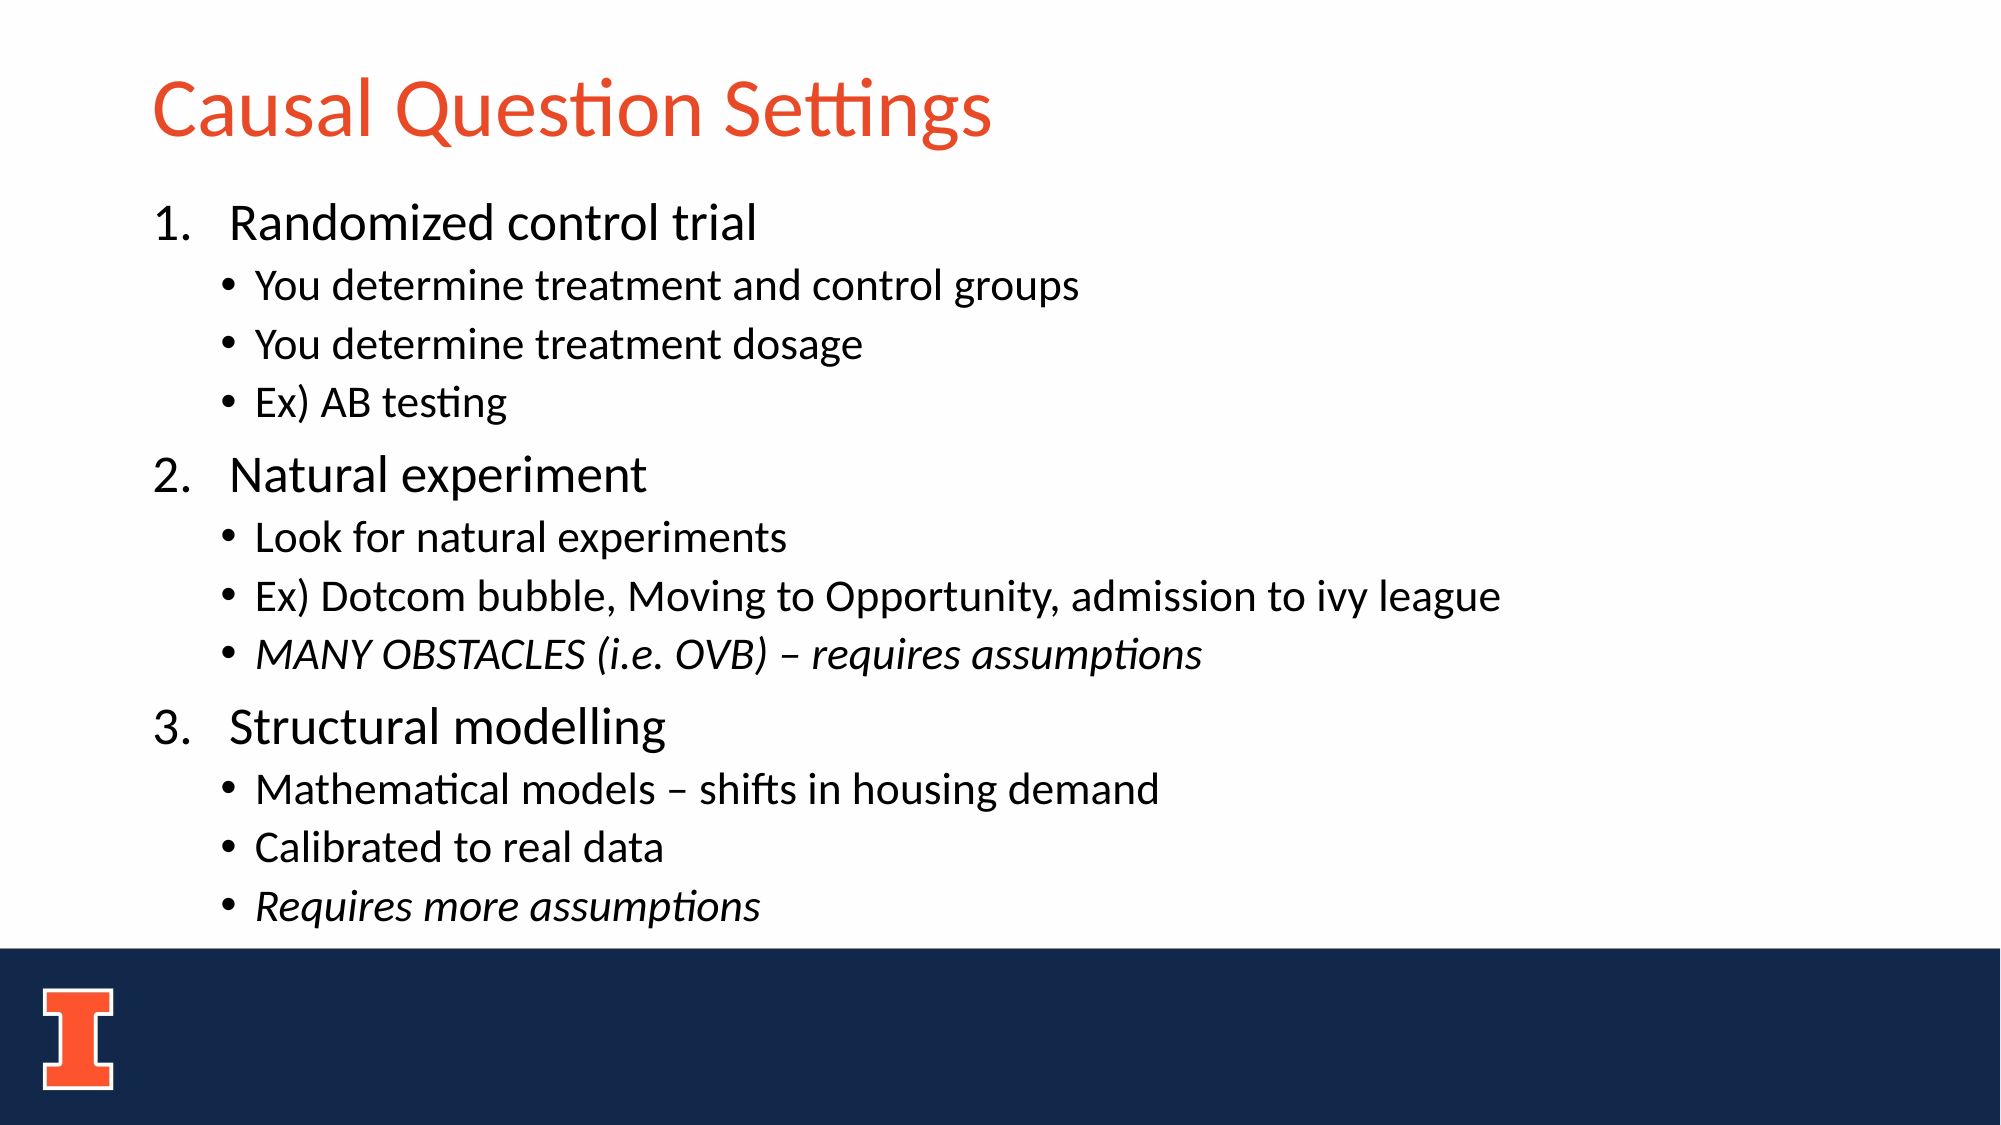

# Causal Question Settings
Randomized control trial
You determine treatment and control groups
You determine treatment dosage
Ex) AB testing
Natural experiment
Look for natural experiments
Ex) Dotcom bubble, Moving to Opportunity, admission to ivy league
MANY OBSTACLES (i.e. OVB) – requires assumptions
Structural modelling
Mathematical models – shifts in housing demand
Calibrated to real data
Requires more assumptions